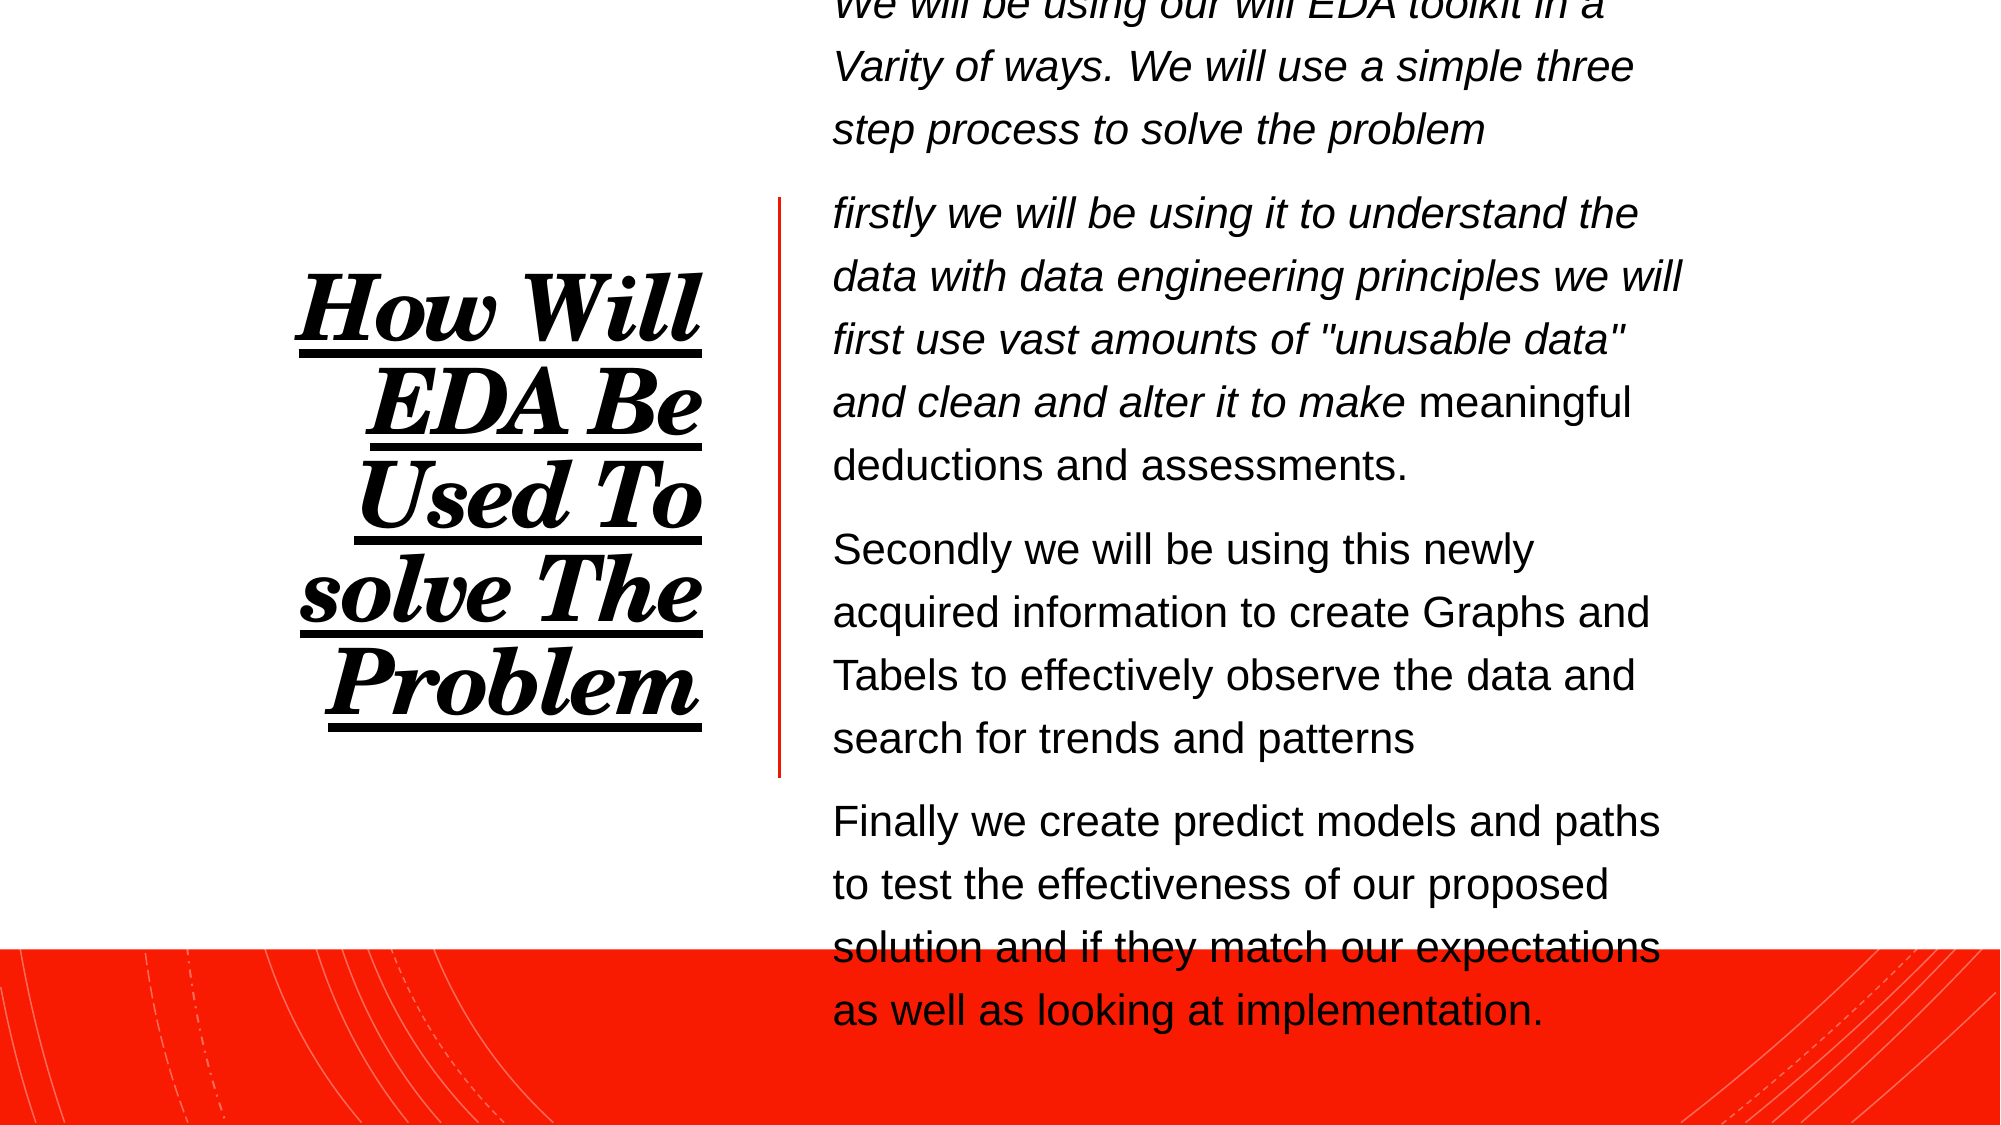

# How Will EDA Be Used To solve The Problem
We will be using our will EDA toolkit in a Varity of ways. We will use a simple three step process to solve the problem
firstly we will be using it to understand the data with data engineering principles we will first use vast amounts of "unusable data" and clean and alter it to make meaningful deductions and assessments.
Secondly we will be using this newly acquired information to create Graphs and Tabels to effectively observe the data and search for trends and patterns
Finally we create predict models and paths to test the effectiveness of our proposed solution and if they match our expectations as well as looking at implementation.